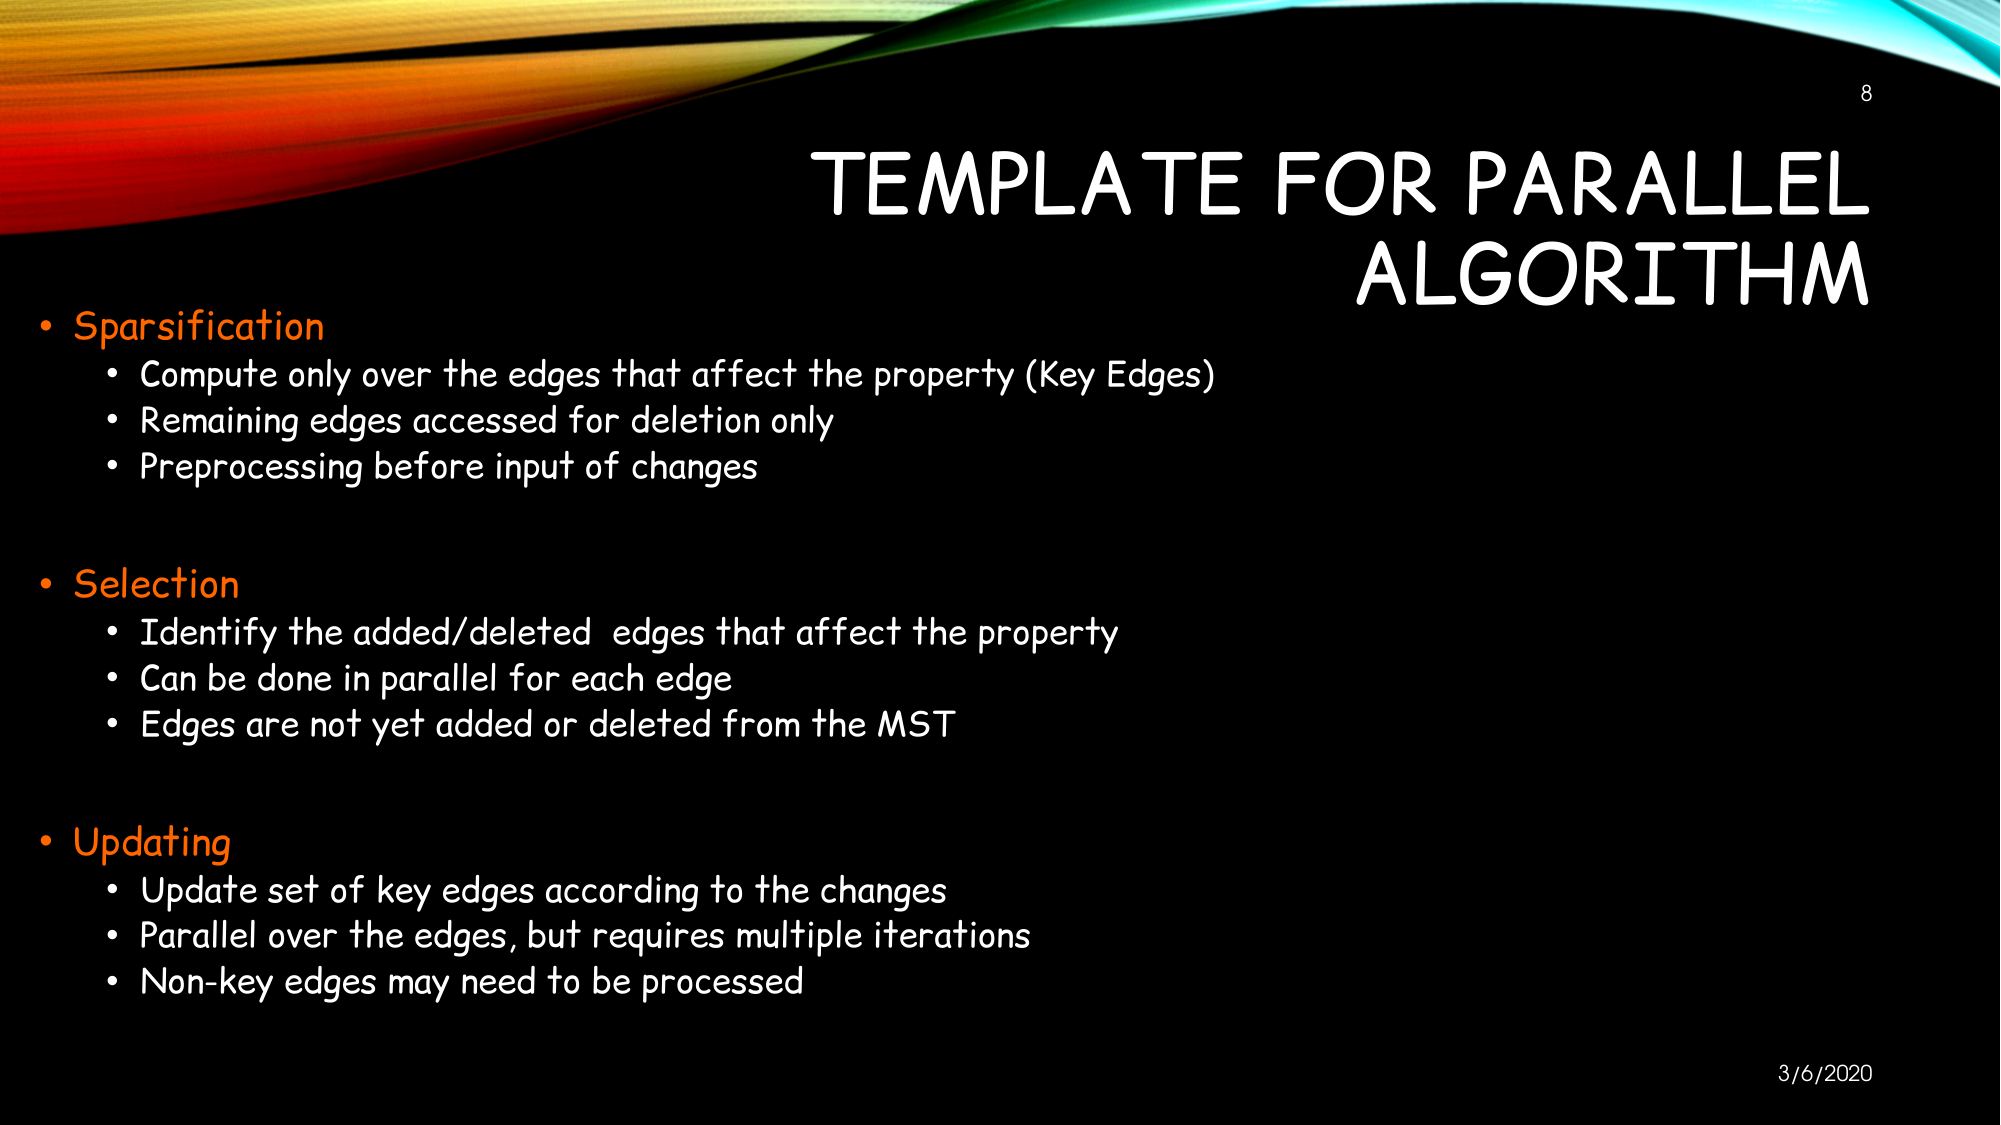

8
# Template for Parallel Algorithm
Sparsification
Compute only over the edges that affect the property (Key Edges)
Remaining edges accessed for deletion only
Preprocessing before input of changes

Selection
Identify the added/deleted  edges that affect the property
Can be done in parallel for each edge
Edges are not yet added or deleted from the MST

Updating
Update set of key edges according to the changes
Parallel over the edges, but requires multiple iterations
Non-key edges may need to be processed

3/6/2020